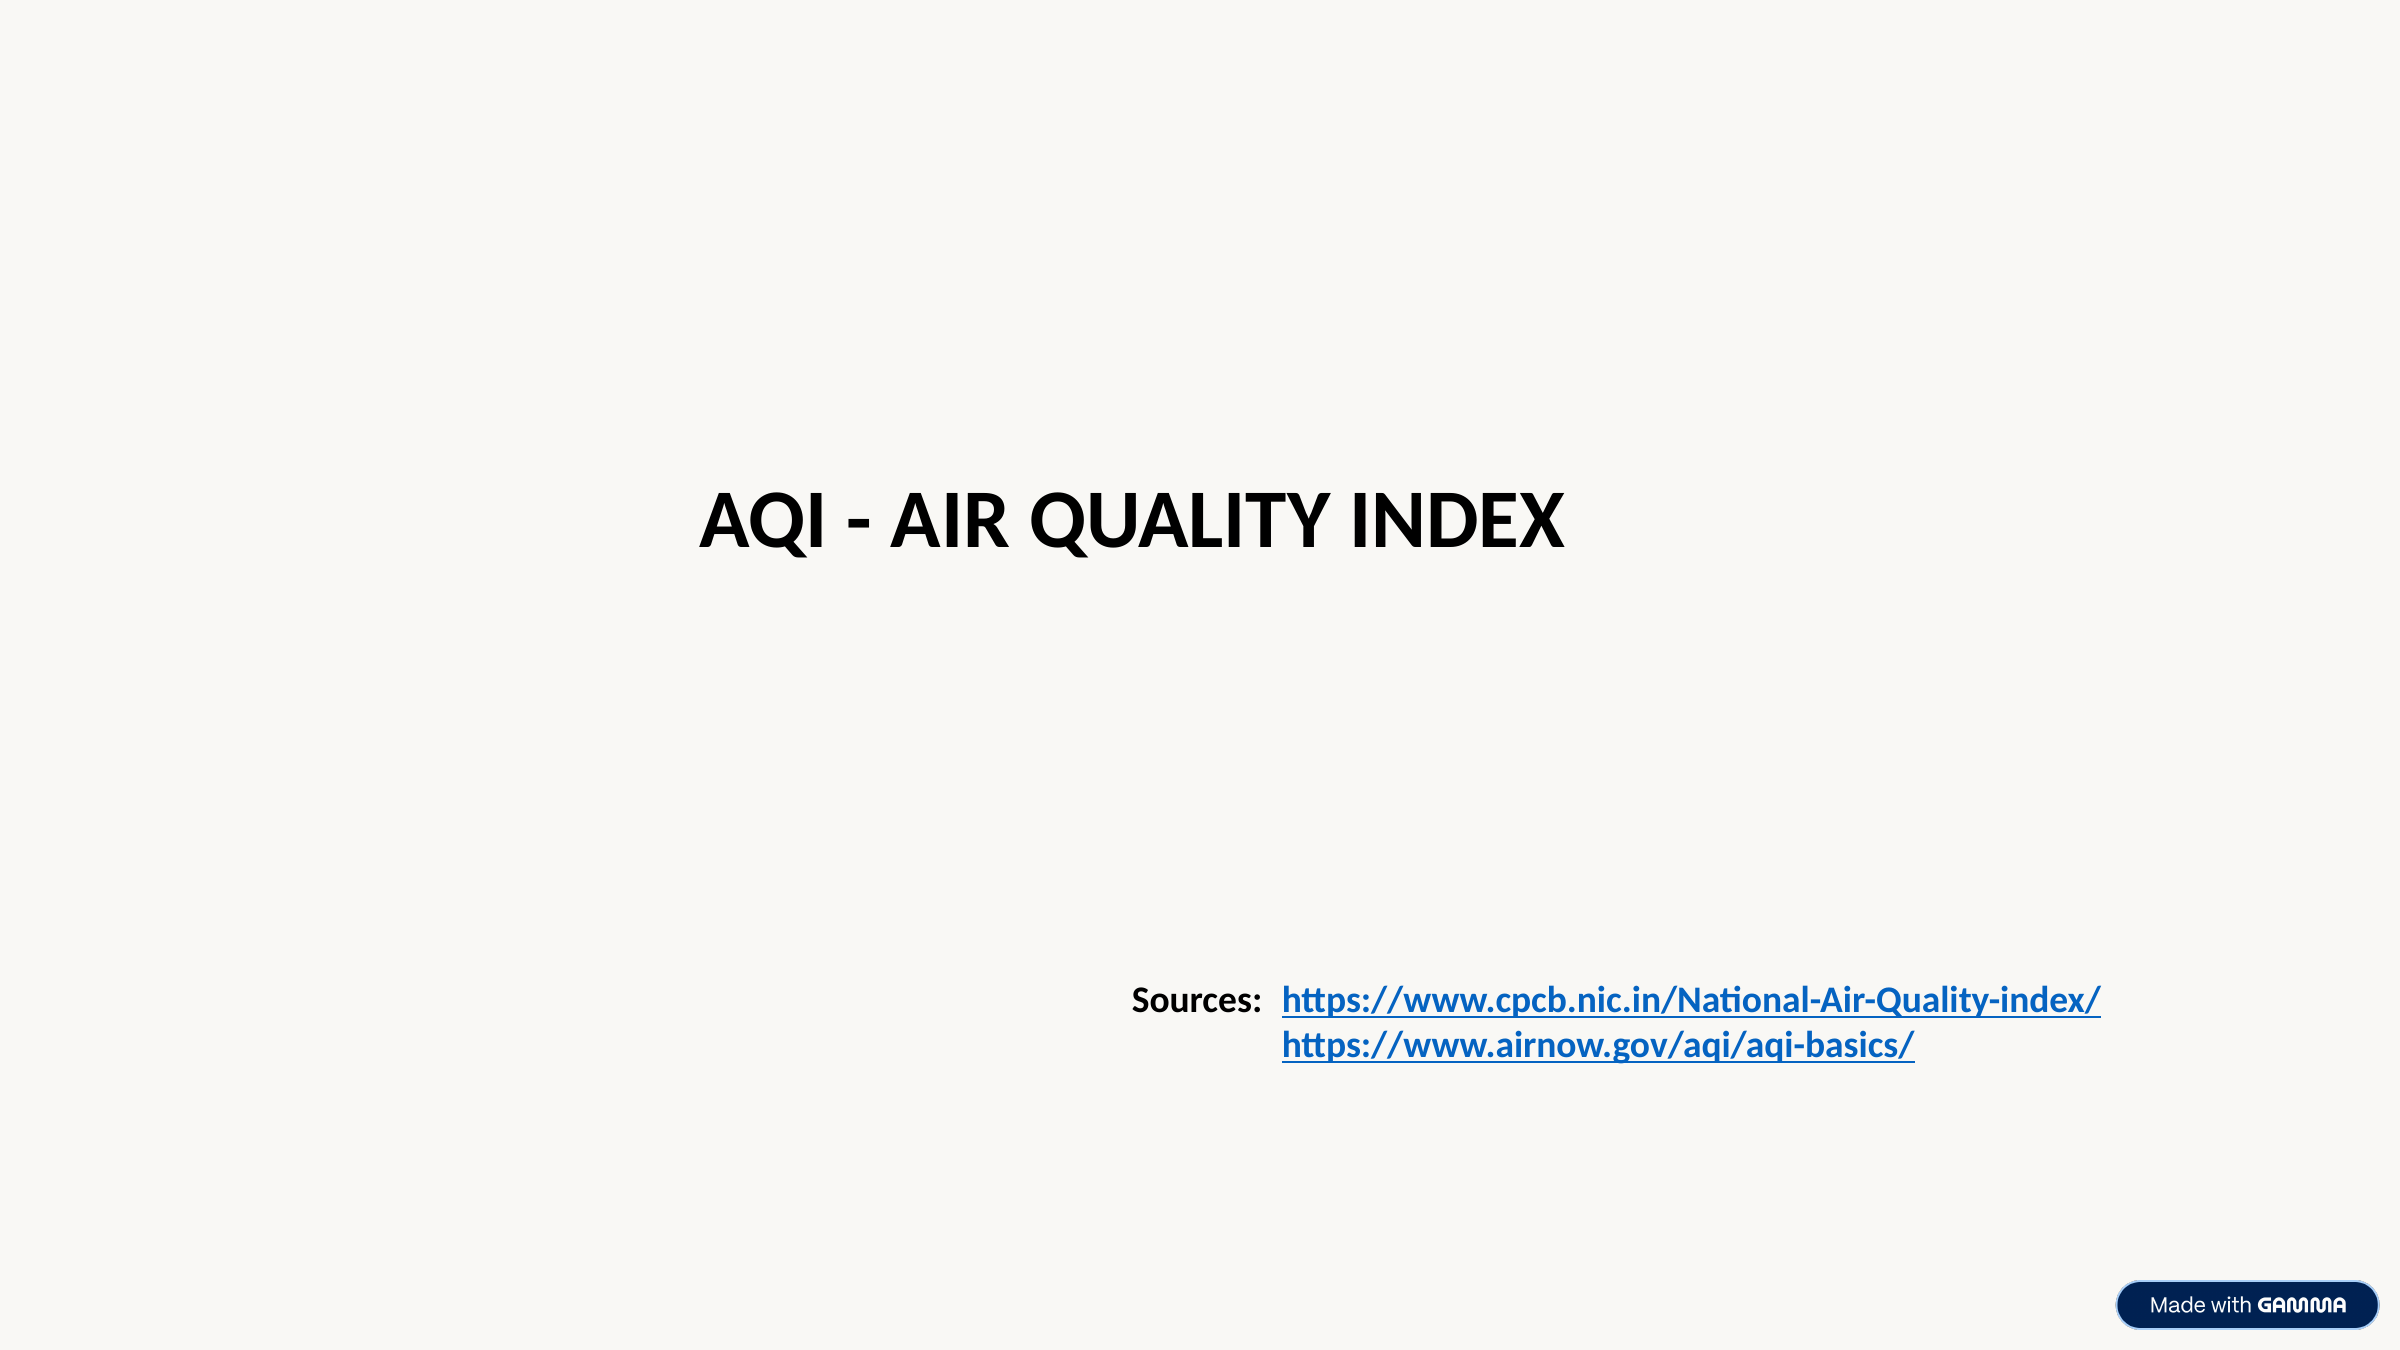

AQI - AIR QUALITY INDEX
Sources: 	https://www.cpcb.nic.in/National-Air-Quality-index/
	https://www.airnow.gov/aqi/aqi-basics/